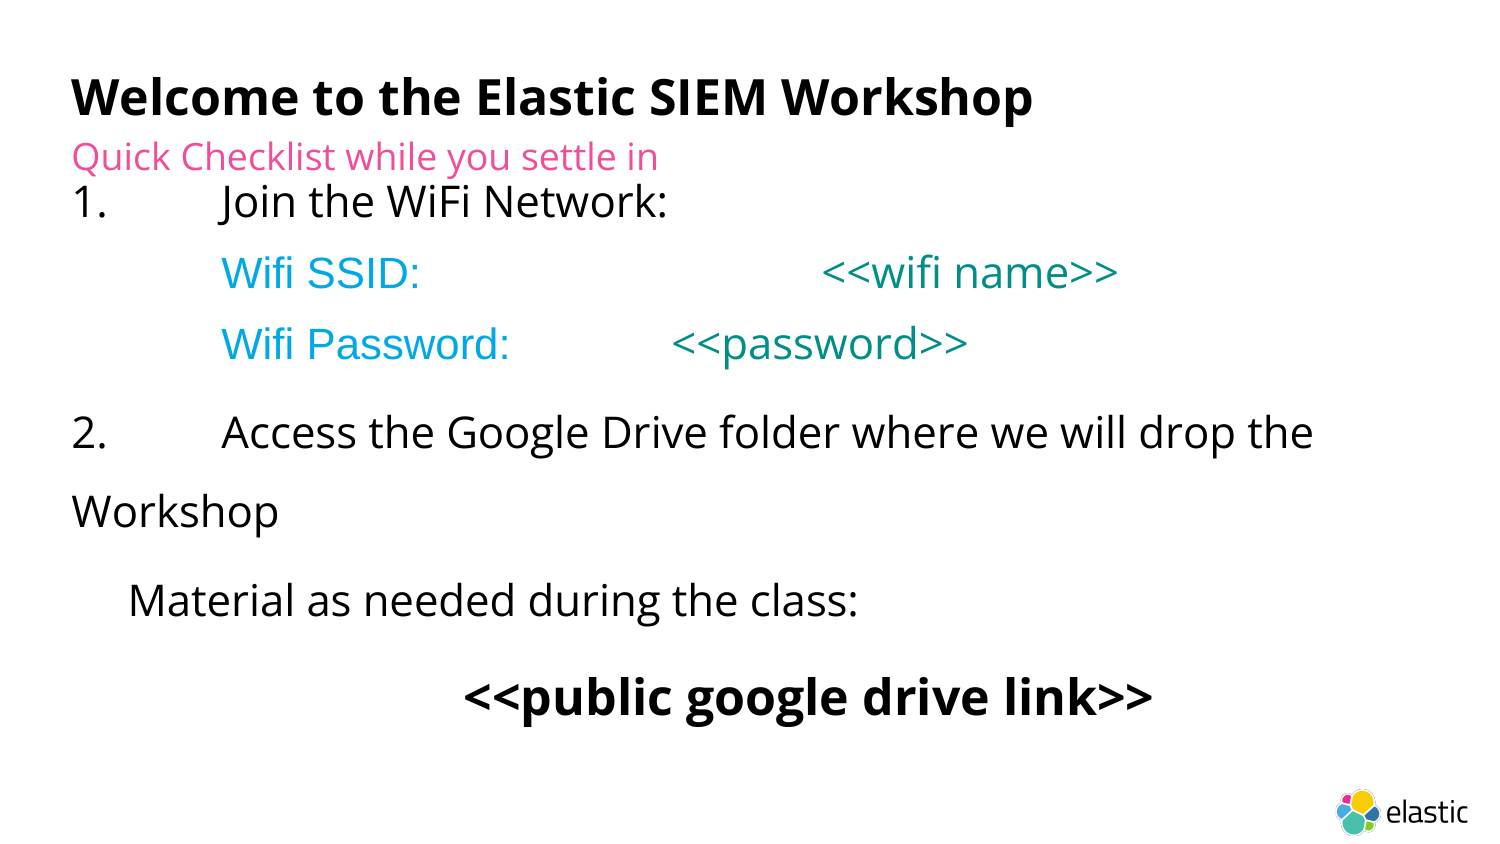

# Welcome to the Elastic SIEM Workshop
Quick Checklist while you settle in
1. 	Join the WiFi Network:
Wifi SSID: 			<<wifi name>>
Wifi Password: 	<<password>>
2. 	Access the Google Drive folder where we will drop the Workshop
     Material as needed during the class:
<<public google drive link>>